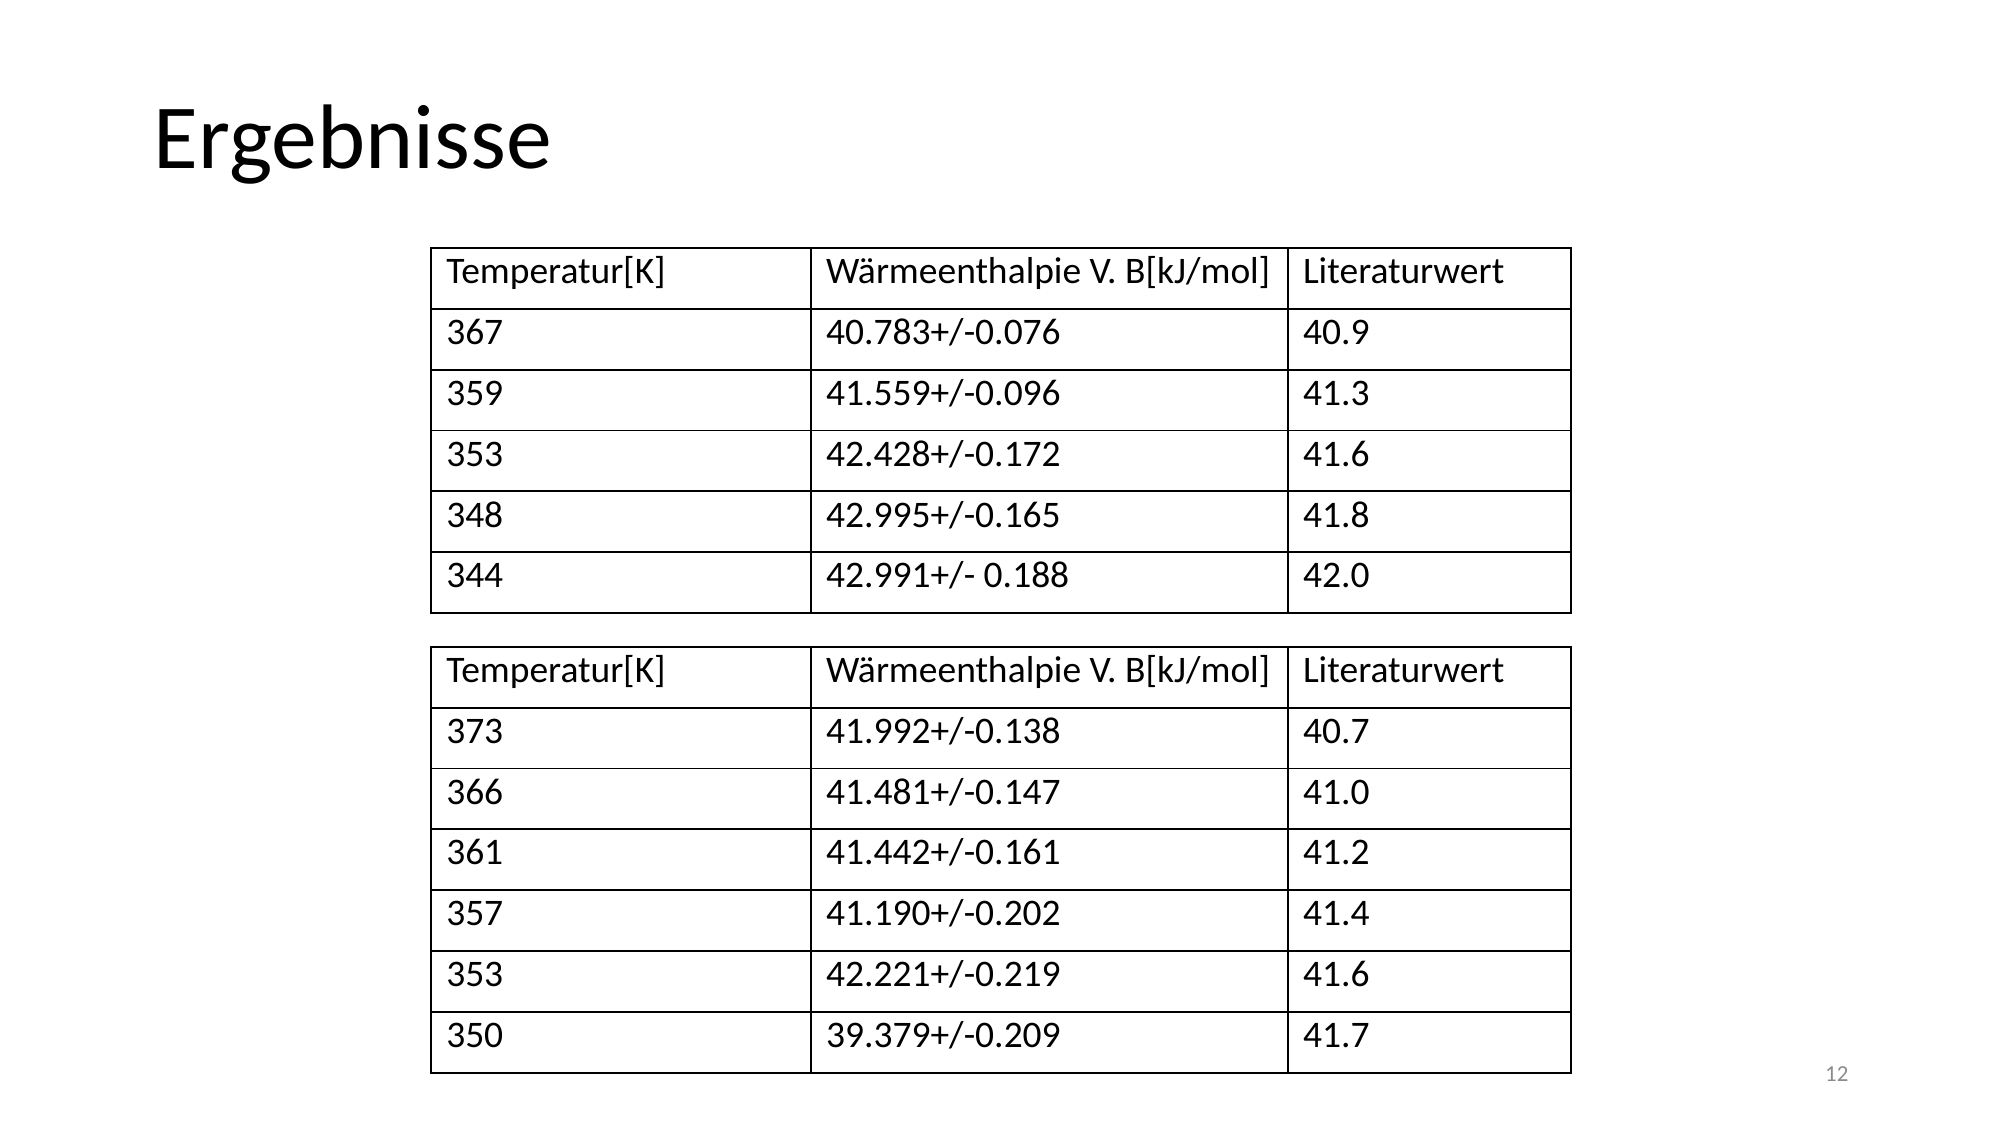

# Ergebnisse
| Temperatur[K] | Wärmeenthalpie V. B[kJ/mol] | Literaturwert |
| --- | --- | --- |
| 367 | 40.783+/-0.076 | 40.9 |
| 359 | 41.559+/-0.096 | 41.3 |
| 353 | 42.428+/-0.172 | 41.6 |
| 348 | 42.995+/-0.165 | 41.8 |
| 344 | 42.991+/- 0.188 | 42.0 |
| Temperatur[K] | Wärmeenthalpie V. B[kJ/mol] | Literaturwert |
| --- | --- | --- |
| 373 | 41.992+/-0.138 | 40.7 |
| 366 | 41.481+/-0.147 | 41.0 |
| 361 | 41.442+/-0.161 | 41.2 |
| 357 | 41.190+/-0.202 | 41.4 |
| 353 | 42.221+/-0.219 | 41.6 |
| 350 | 39.379+/-0.209 | 41.7 |
12